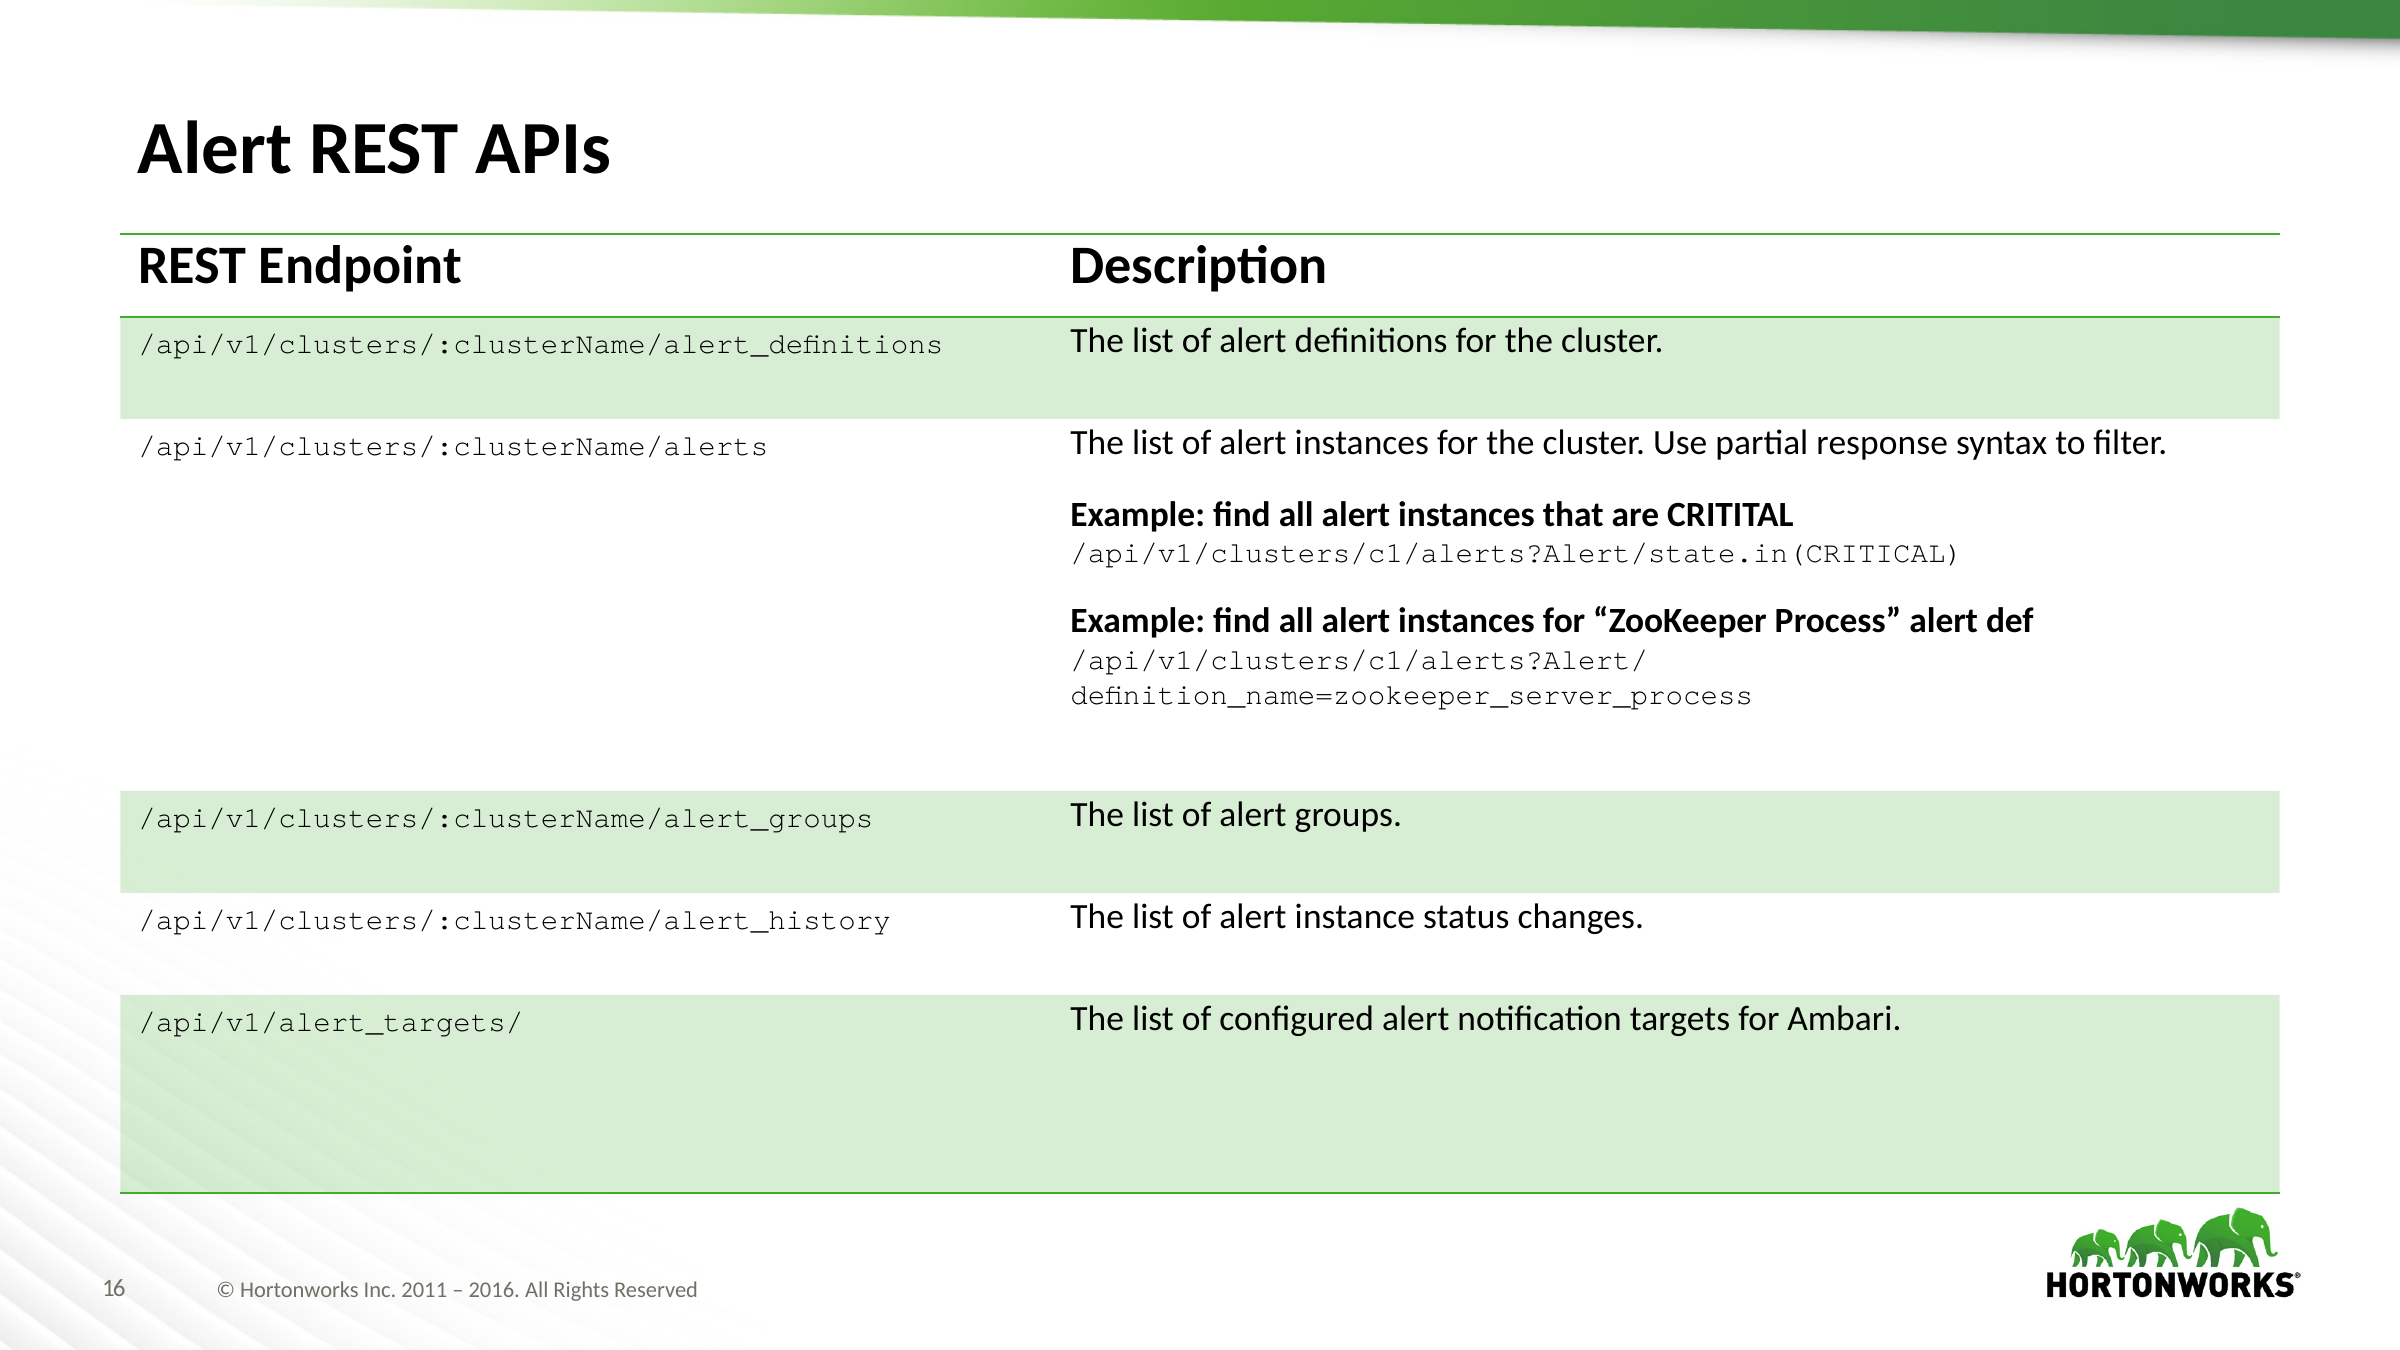

# Alert REST APIs
| REST Endpoint | Description |
| --- | --- |
| /api/v1/clusters/:clusterName/alert\_definitions | The list of alert definitions for the cluster. |
| /api/v1/clusters/:clusterName/alerts | The list of alert instances for the cluster. Use partial response syntax to filter. Example: find all alert instances that are CRITITAL /api/v1/clusters/c1/alerts?Alert/state.in(CRITICAL) Example: find all alert instances for “ZooKeeper Process” alert def /api/v1/clusters/c1/alerts?Alert/definition\_name=zookeeper\_server\_process |
| /api/v1/clusters/:clusterName/alert\_groups | The list of alert groups. |
| /api/v1/clusters/:clusterName/alert\_history | The list of alert instance status changes. |
| /api/v1/alert\_targets/ | The list of configured alert notification targets for Ambari. |